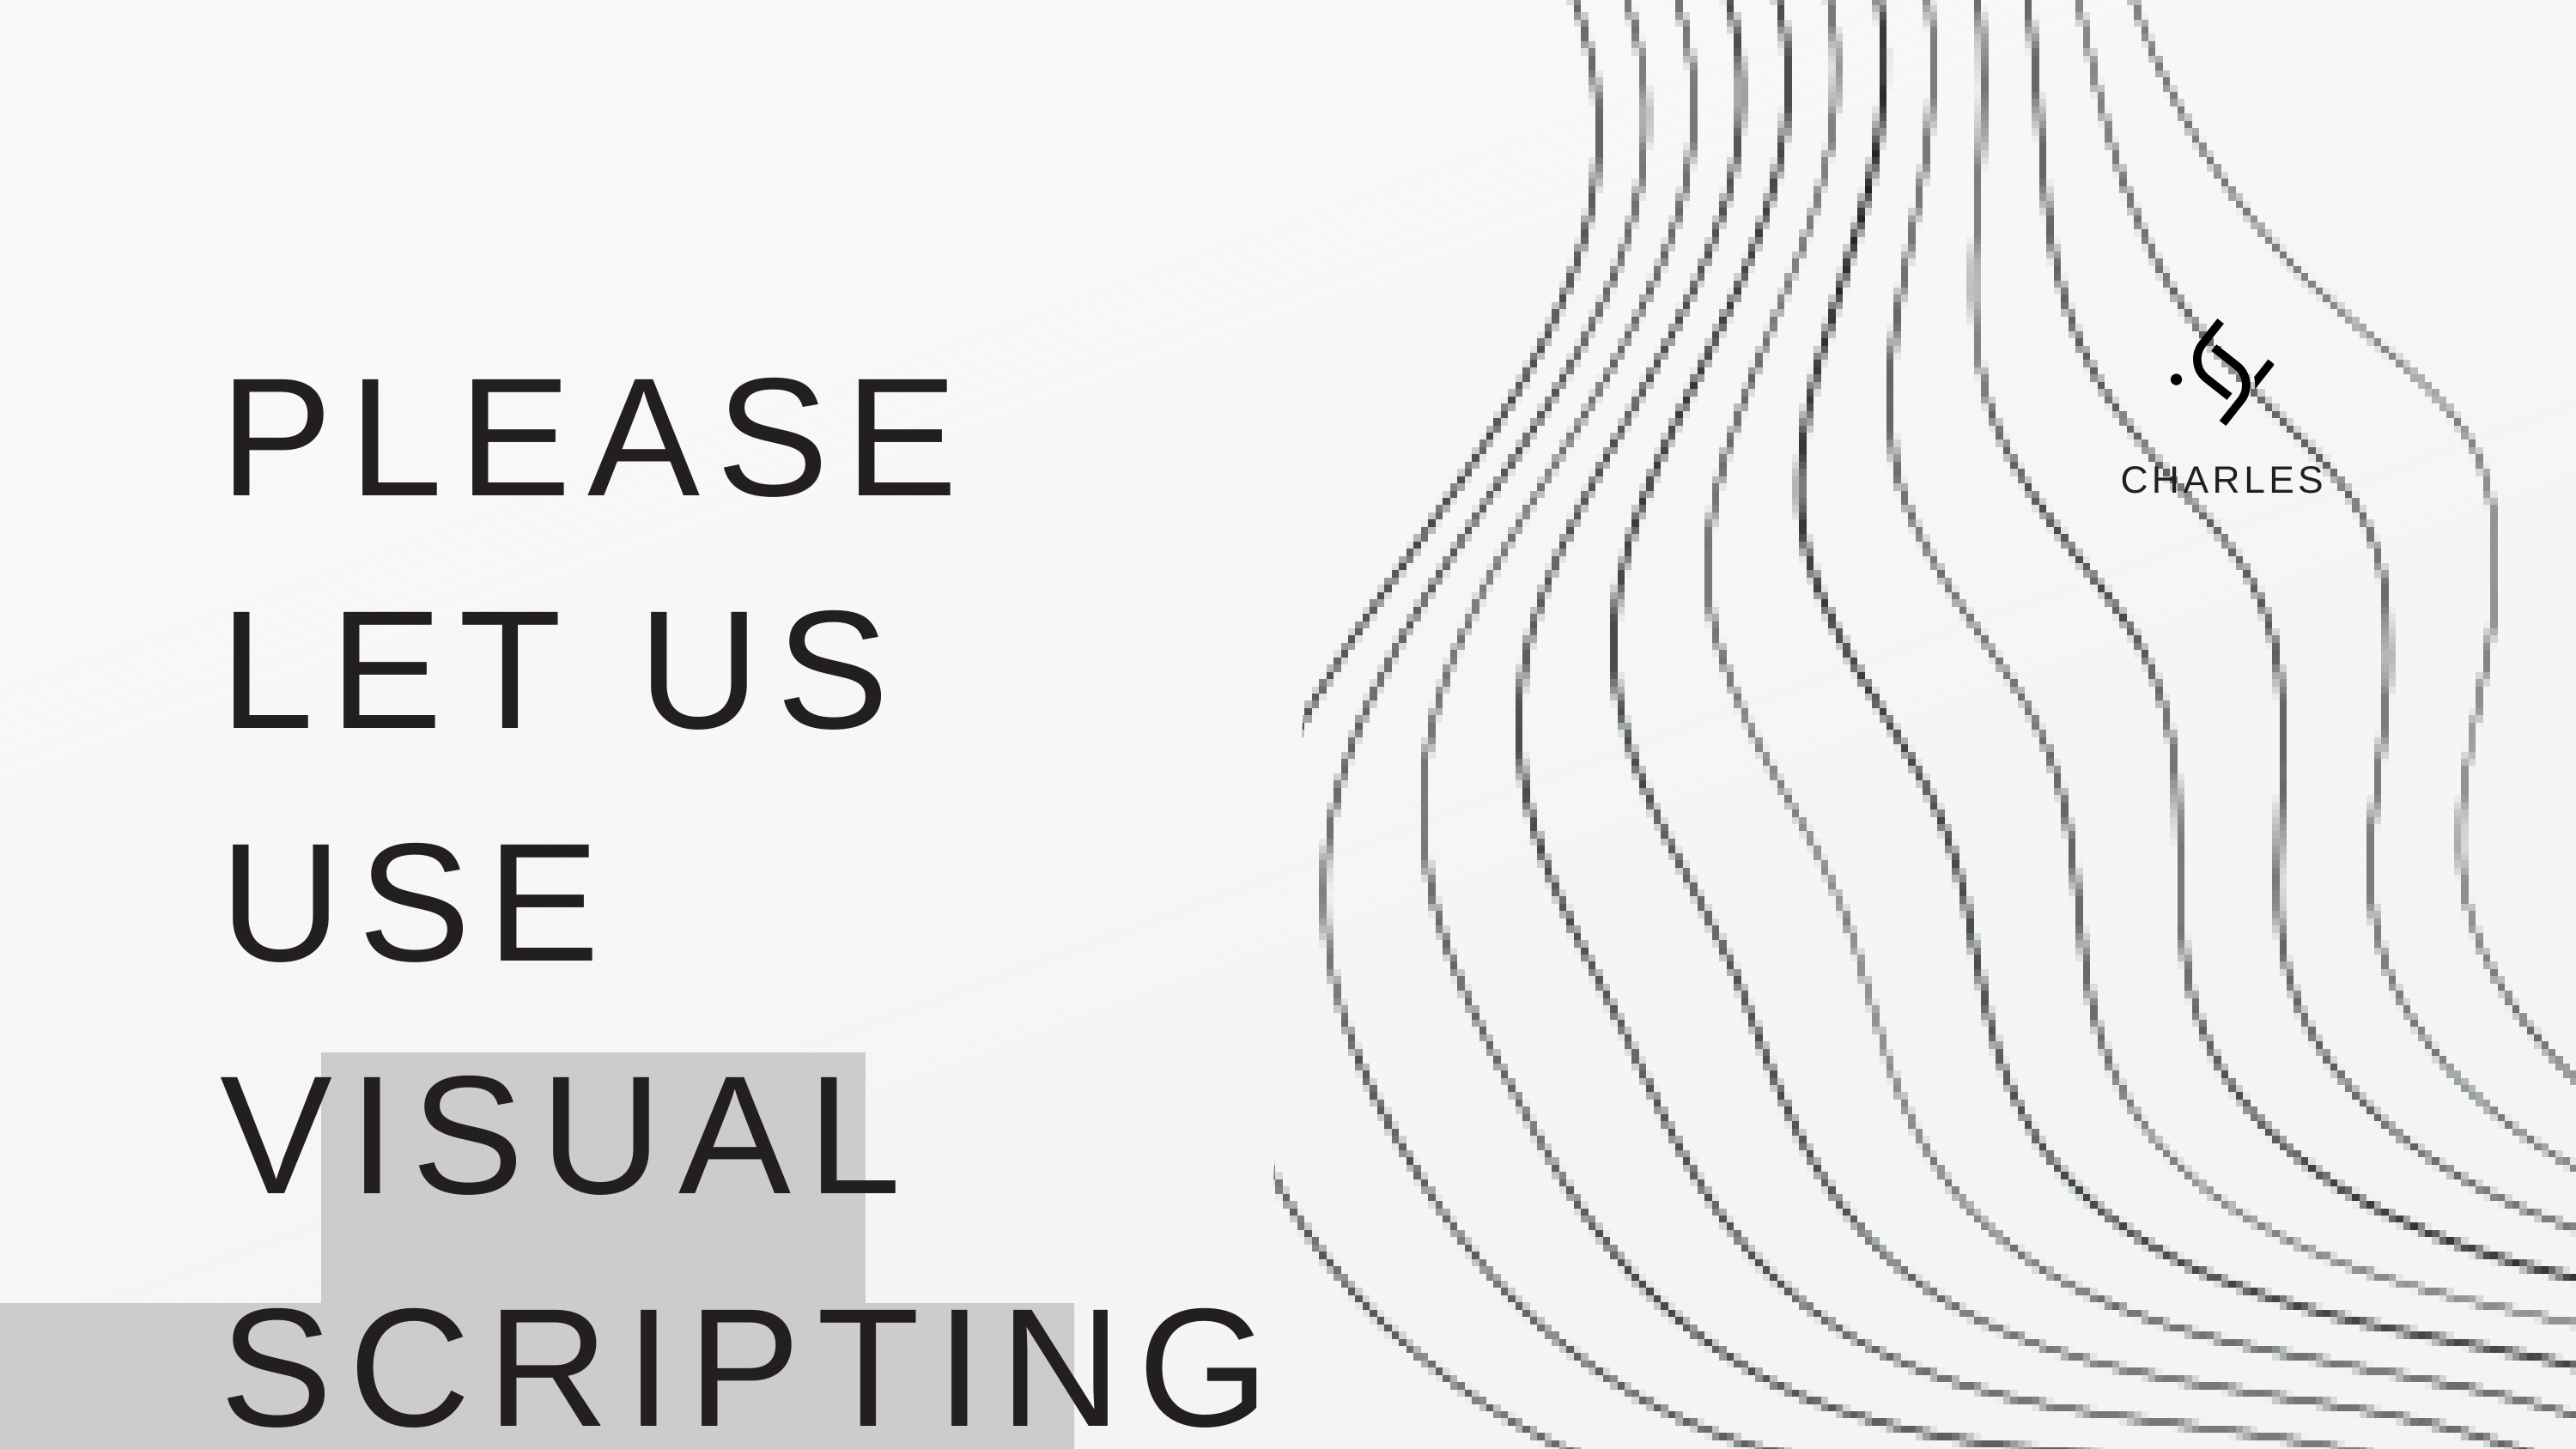

PLEASE LET US USE VISUAL SCRIPTING

CHARLES